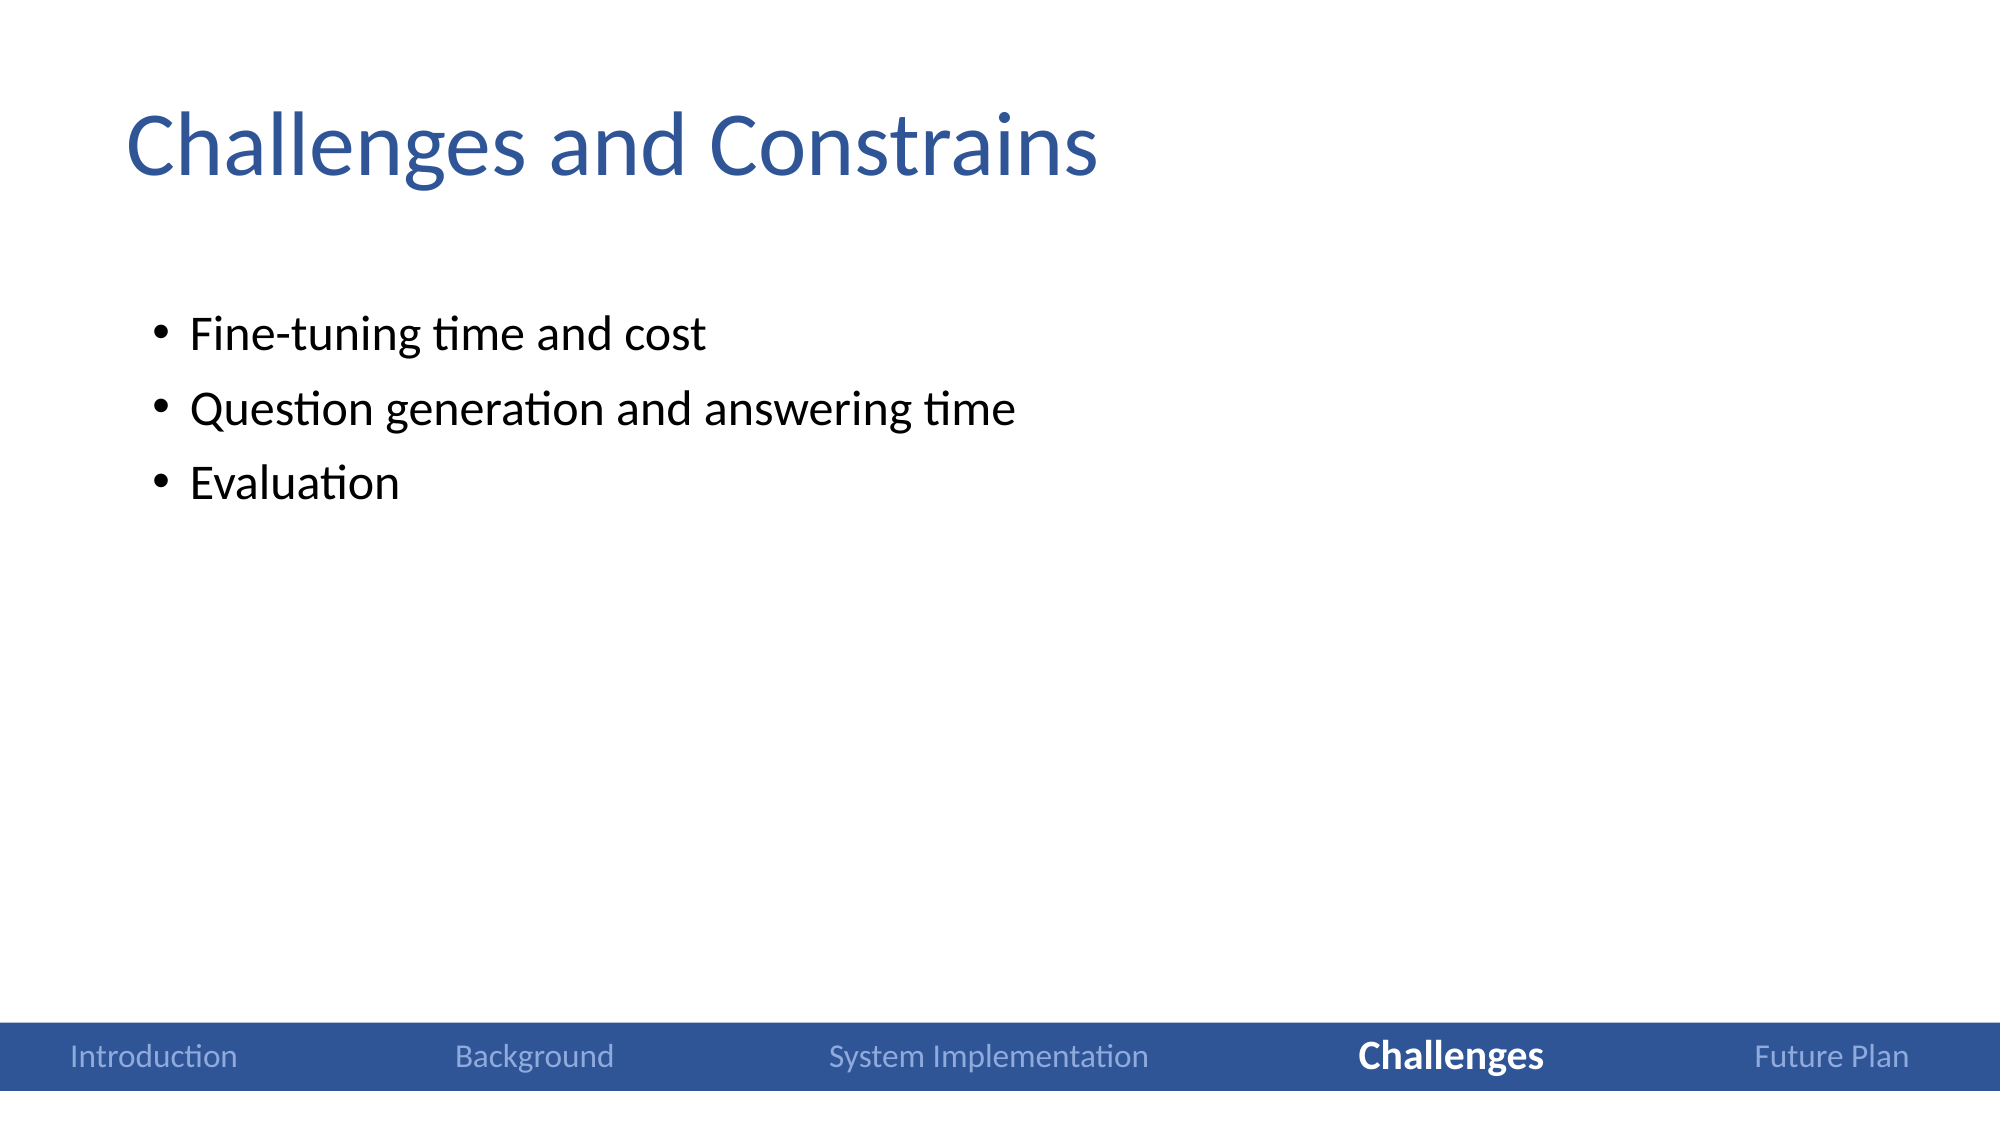

Challenges and Constrains
Fine-tuning time and cost
Question generation and answering time
Evaluation

Challenges

System Implementation
Future Plan

Background
Introduction